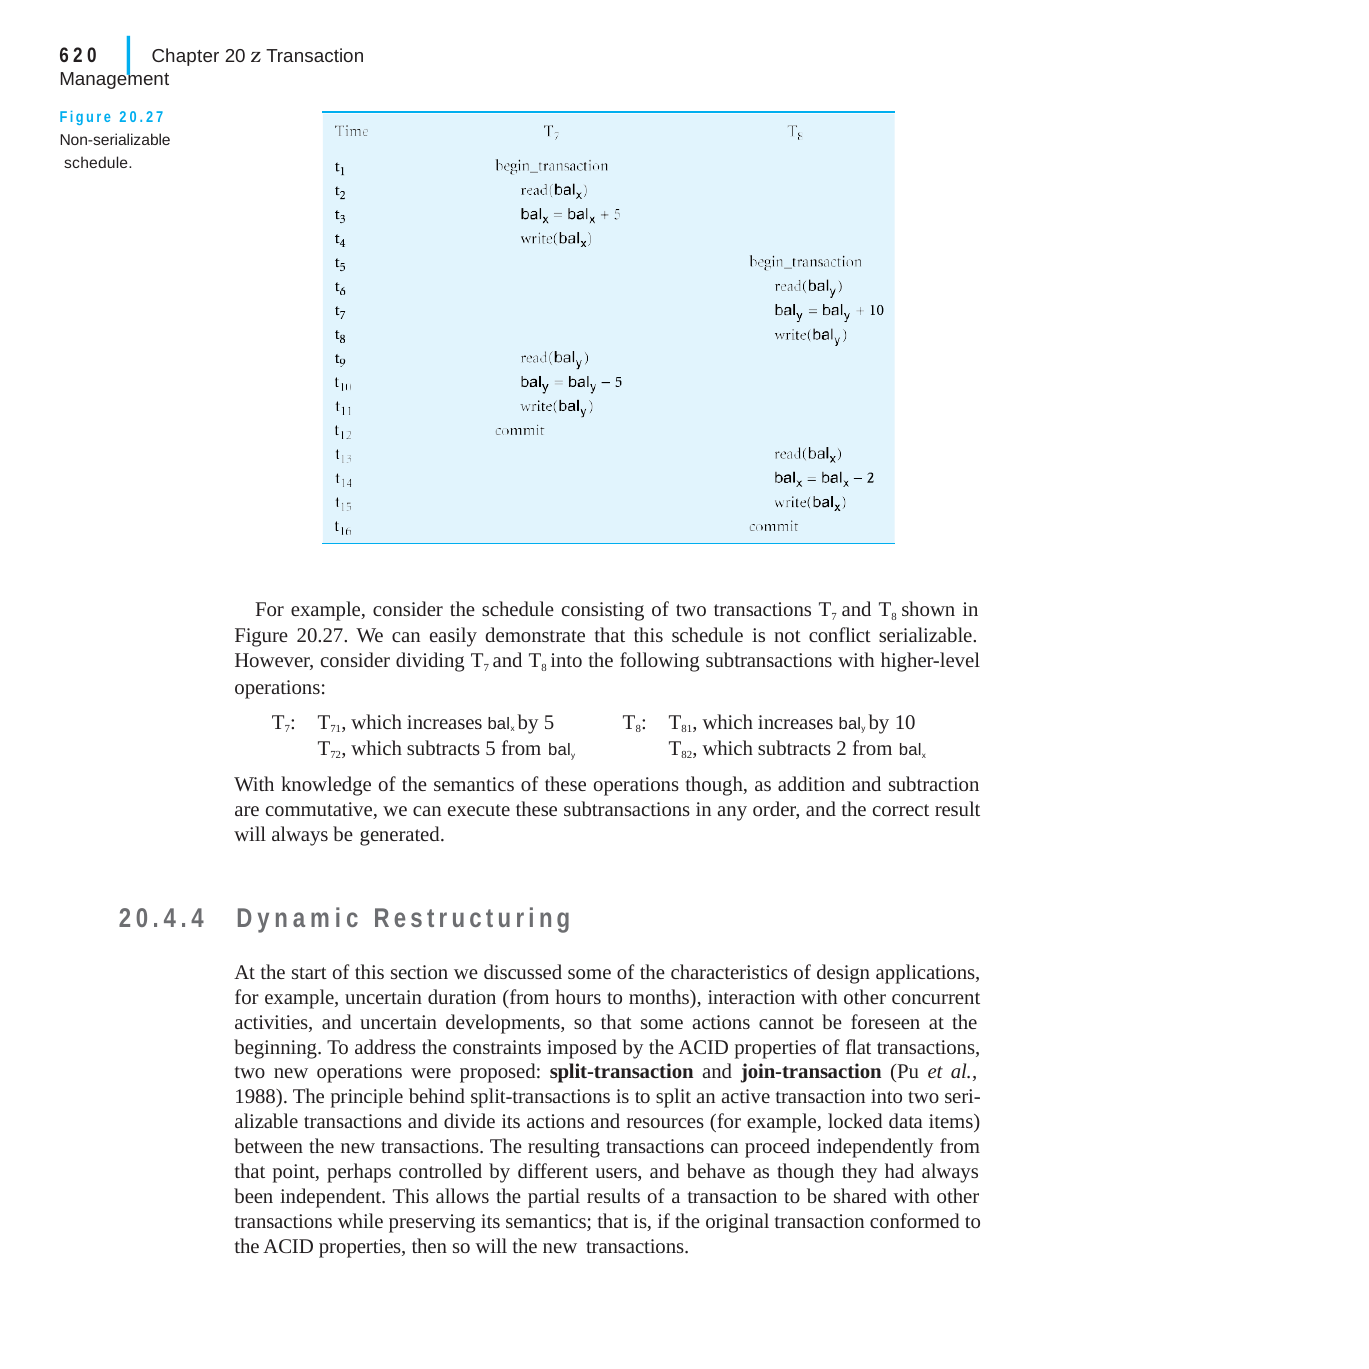

|
620	Chapter 20 z Transaction Management
Figure 20.27  Non-serializable  schedule.

For example, consider the schedule consisting of two transactions T7 and T8 shown in  Figure 20.27. We can easily demonstrate that this schedule is not conflict serializable.  However, consider dividing T7 and T8 into the following subtransactions with higher-level  operations:
T7:	T71, which increases balx by 5  T72, which subtracts 5 from baly
T8:	T81, which increases baly by 10  T82, which subtracts 2 from balx
With knowledge of the semantics of these operations though, as addition and subtraction  are commutative, we can execute these subtransactions in any order, and the correct result  will always be generated.

20.4.4	Dynamic Restructuring
At the start of this section we discussed some of the characteristics of design applications,  for example, uncertain duration (from hours to months), interaction with other concurrent  activities, and uncertain developments, so that some actions cannot be foreseen at the  beginning. To address the constraints imposed by the ACID properties of flat transactions,  two new operations were proposed: split-transaction and join-transaction (Pu et al.,  1988). The principle behind split-transactions is to split an active transaction into two seri-  alizable transactions and divide its actions and resources (for example, locked data items)  between the new transactions. The resulting transactions can proceed independently from  that point, perhaps controlled by different users, and behave as though they had always  been independent. This allows the partial results of a transaction to be shared with other  transactions while preserving its semantics; that is, if the original transaction conformed to  the ACID properties, then so will the new transactions.